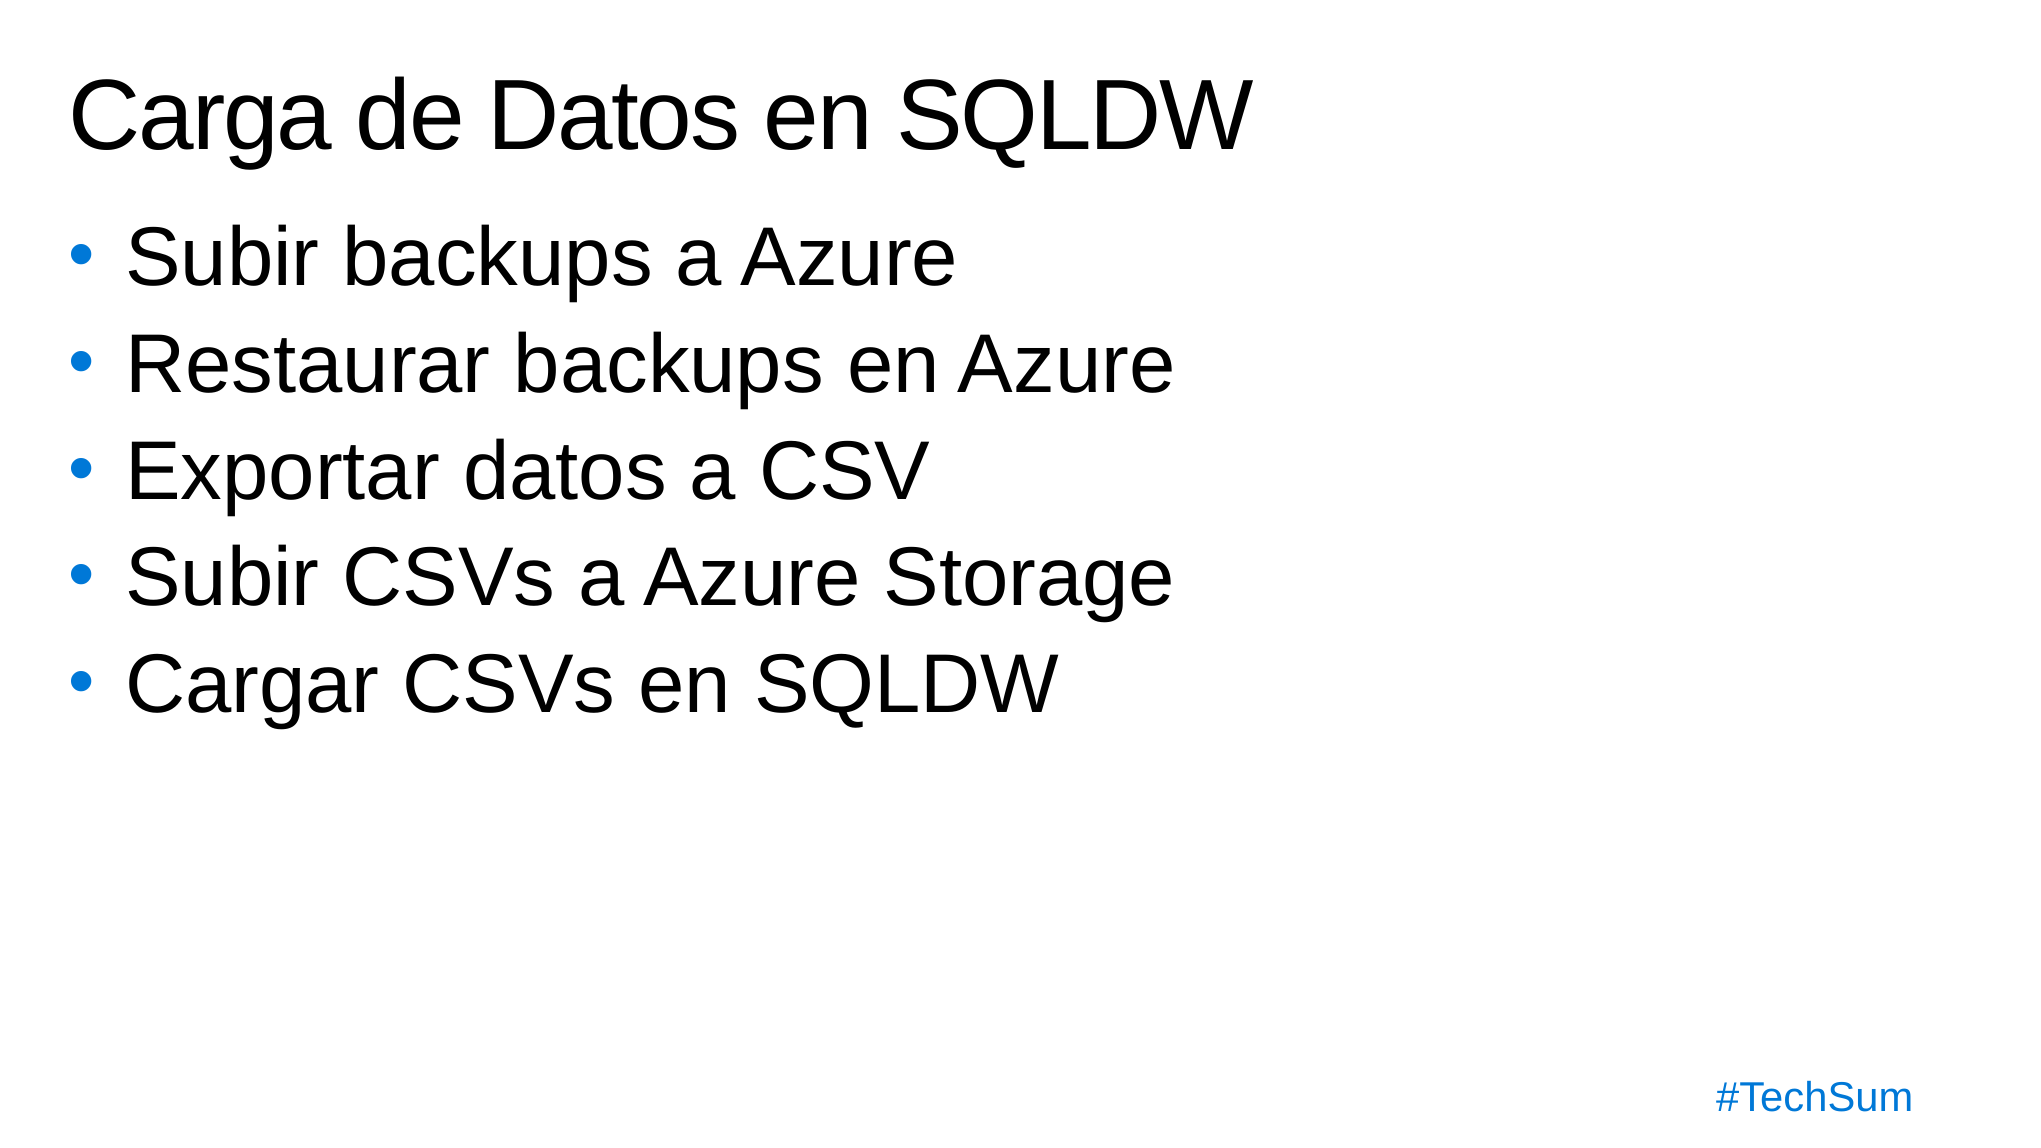

# Carga de Datos en SQLDW
Subir backups a Azure
Restaurar backups en Azure
Exportar datos a CSV
Subir CSVs a Azure Storage
Cargar CSVs en SQLDW